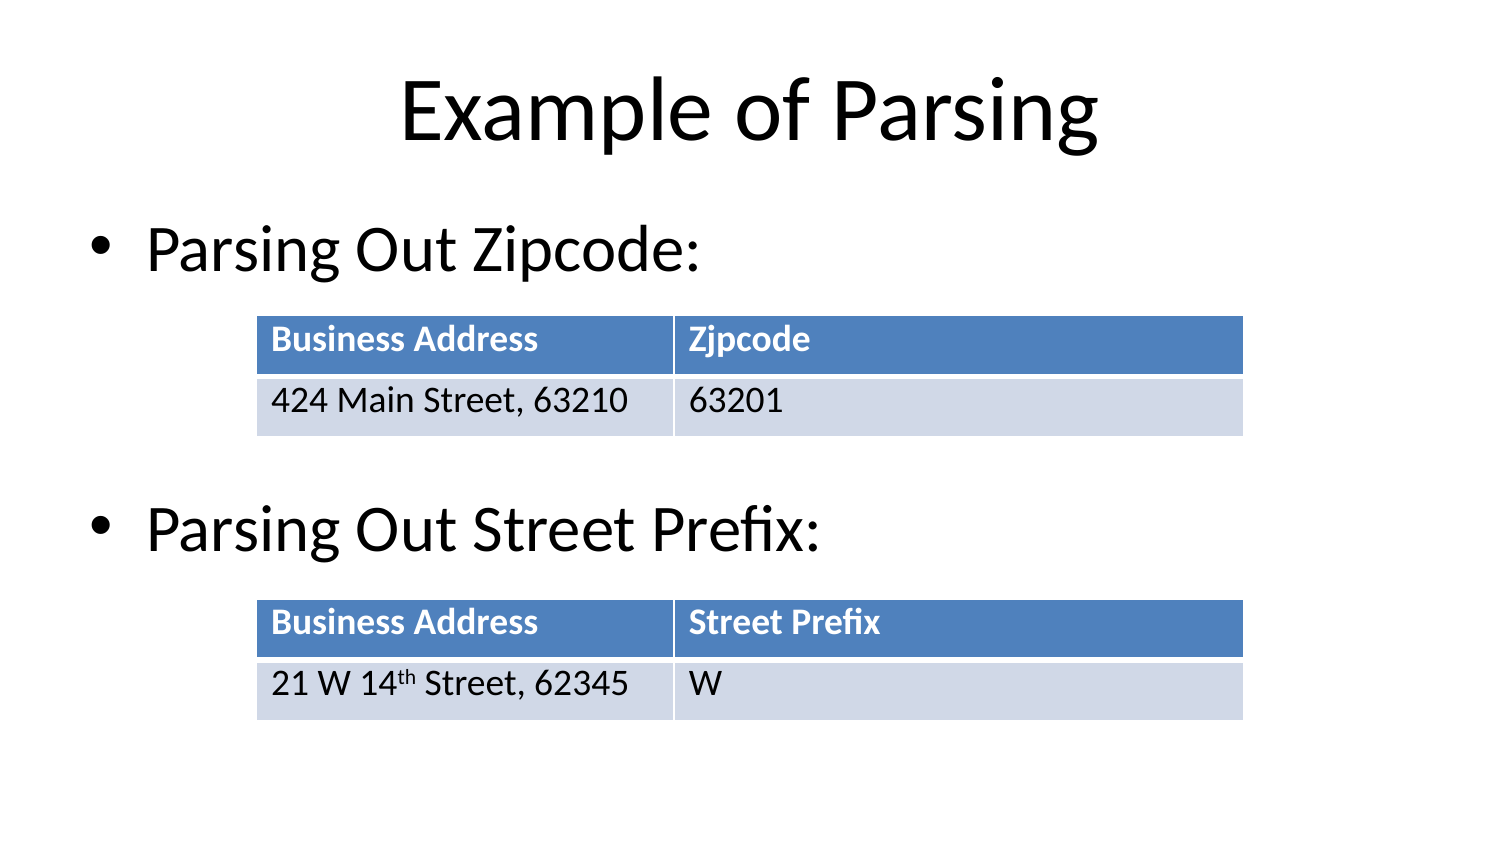

# Example of Parsing
Parsing Out Zipcode:

Parsing Out Street Prefix:
| Business Address | Zjpcode |
| --- | --- |
| 424 Main Street, 63210 | 63201 |
| Business Address | Street Prefix |
| --- | --- |
| 21 W 14th Street, 62345 | W |